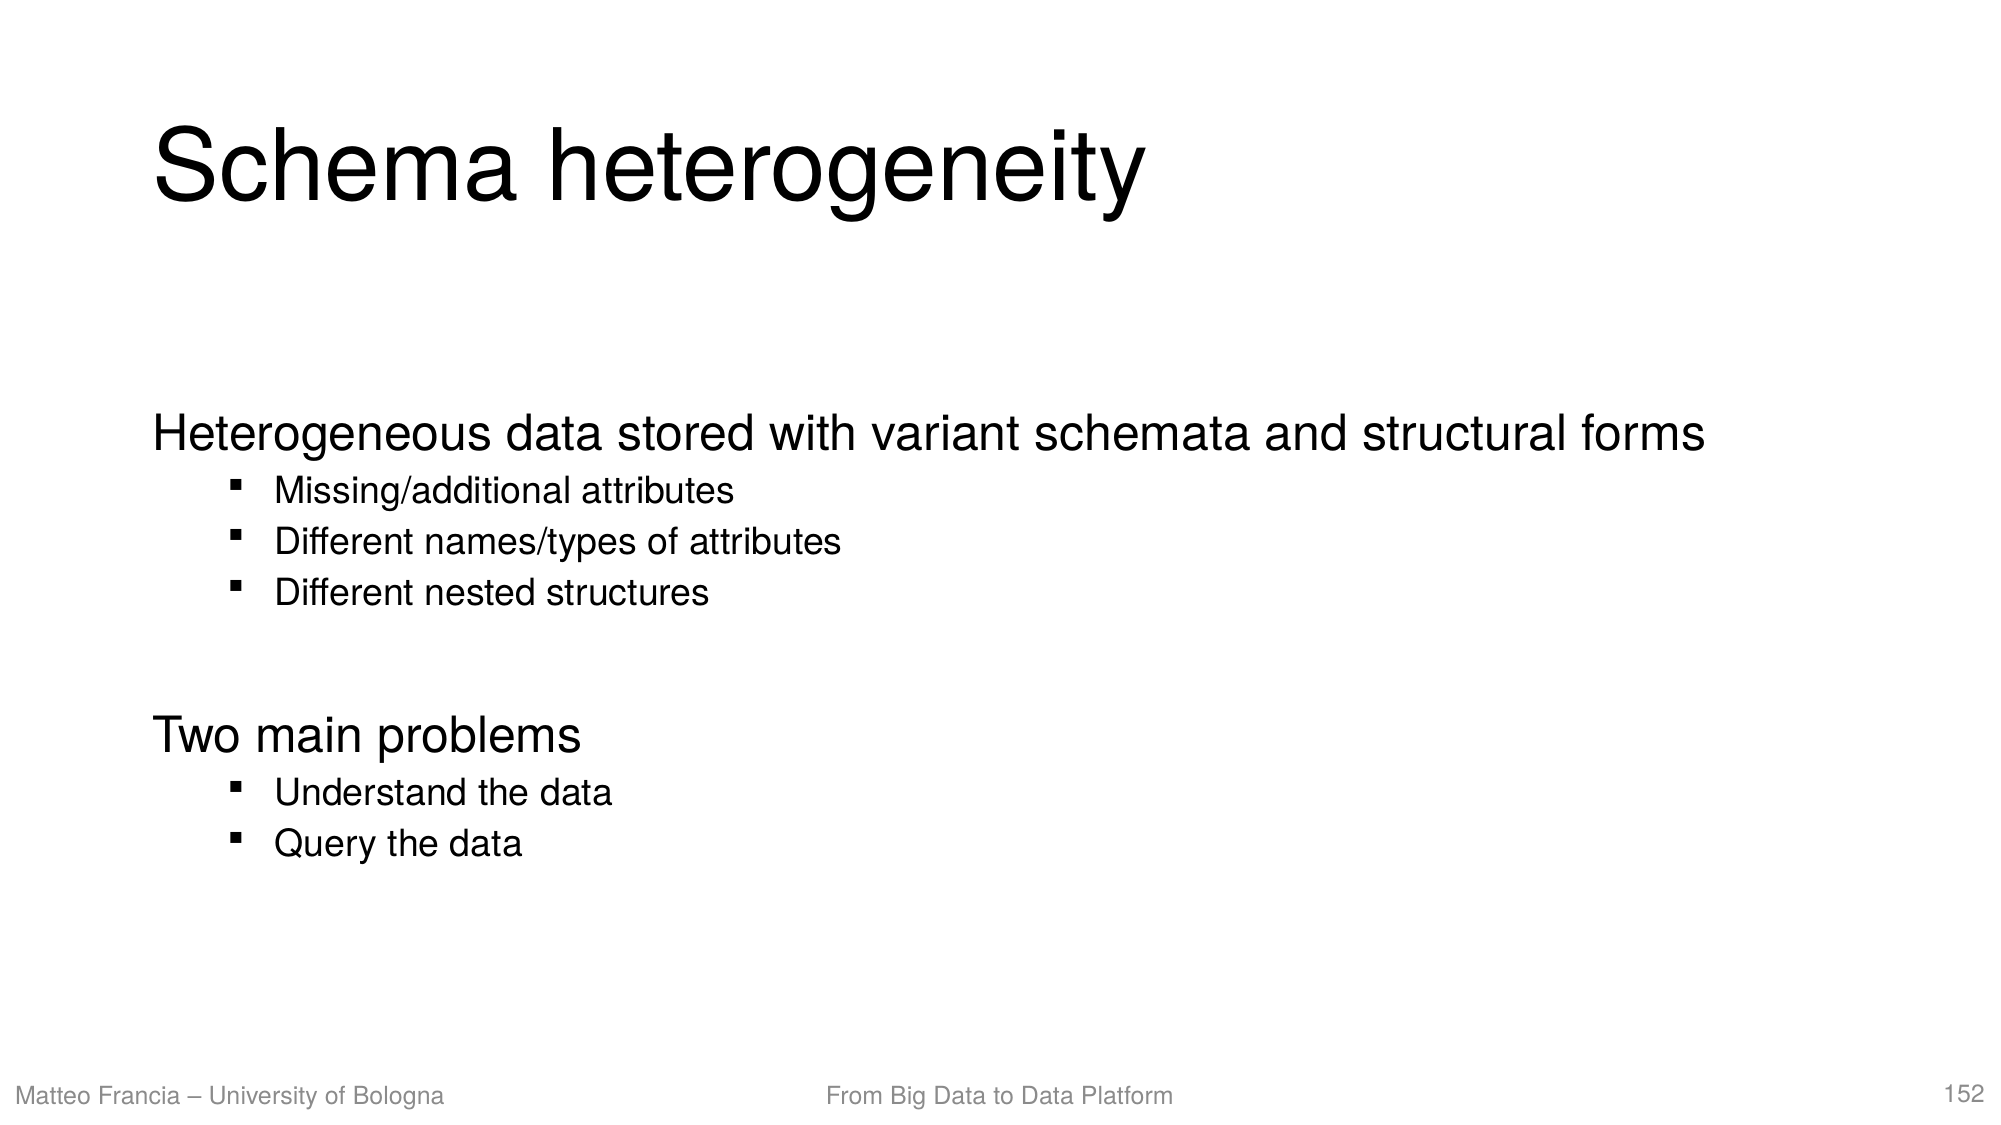

# Schema heterogeneity
Heterogeneous data stored with variant schemata and structural forms
Missing/additional attributes
Different names/types of attributes
Different nested structures

Two main problems
Understand the data
Query the data

152
Matteo Francia – University of Bologna